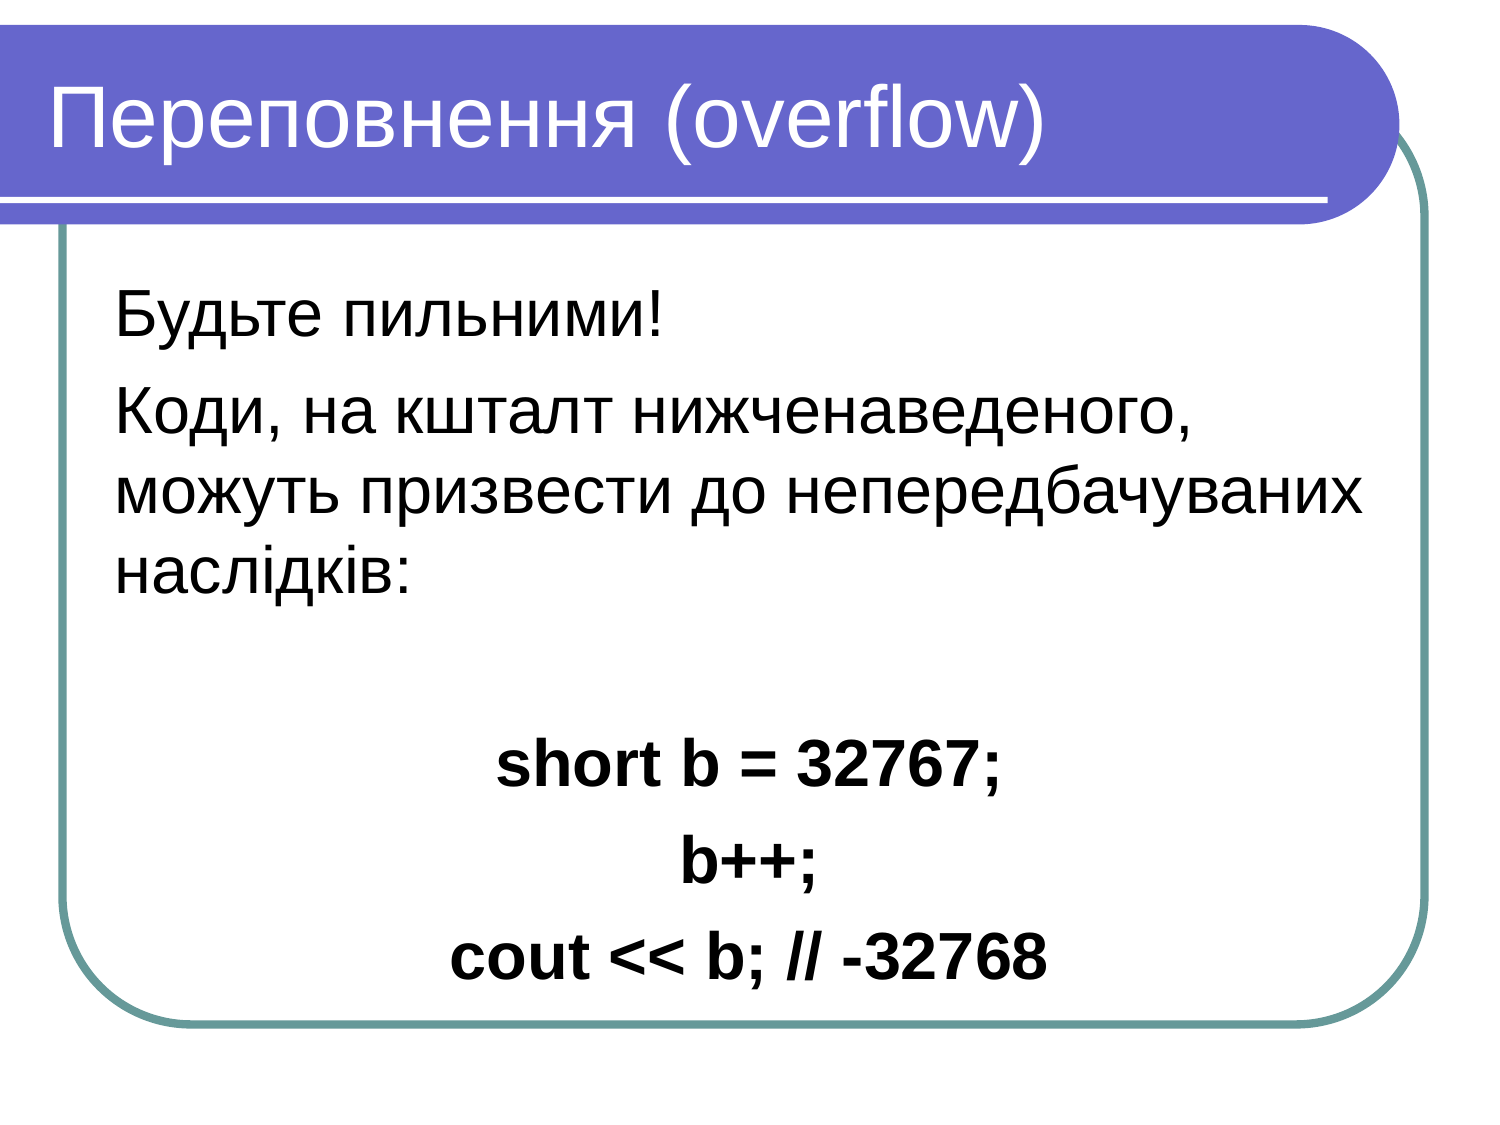

# Переповнення (overflow)
Будьте пильними!
Коди, на кшталт нижченаведеного, можуть призвести до непередбачуваних наслідків:

short b = 32767;
b++;
cout << b; // -32768